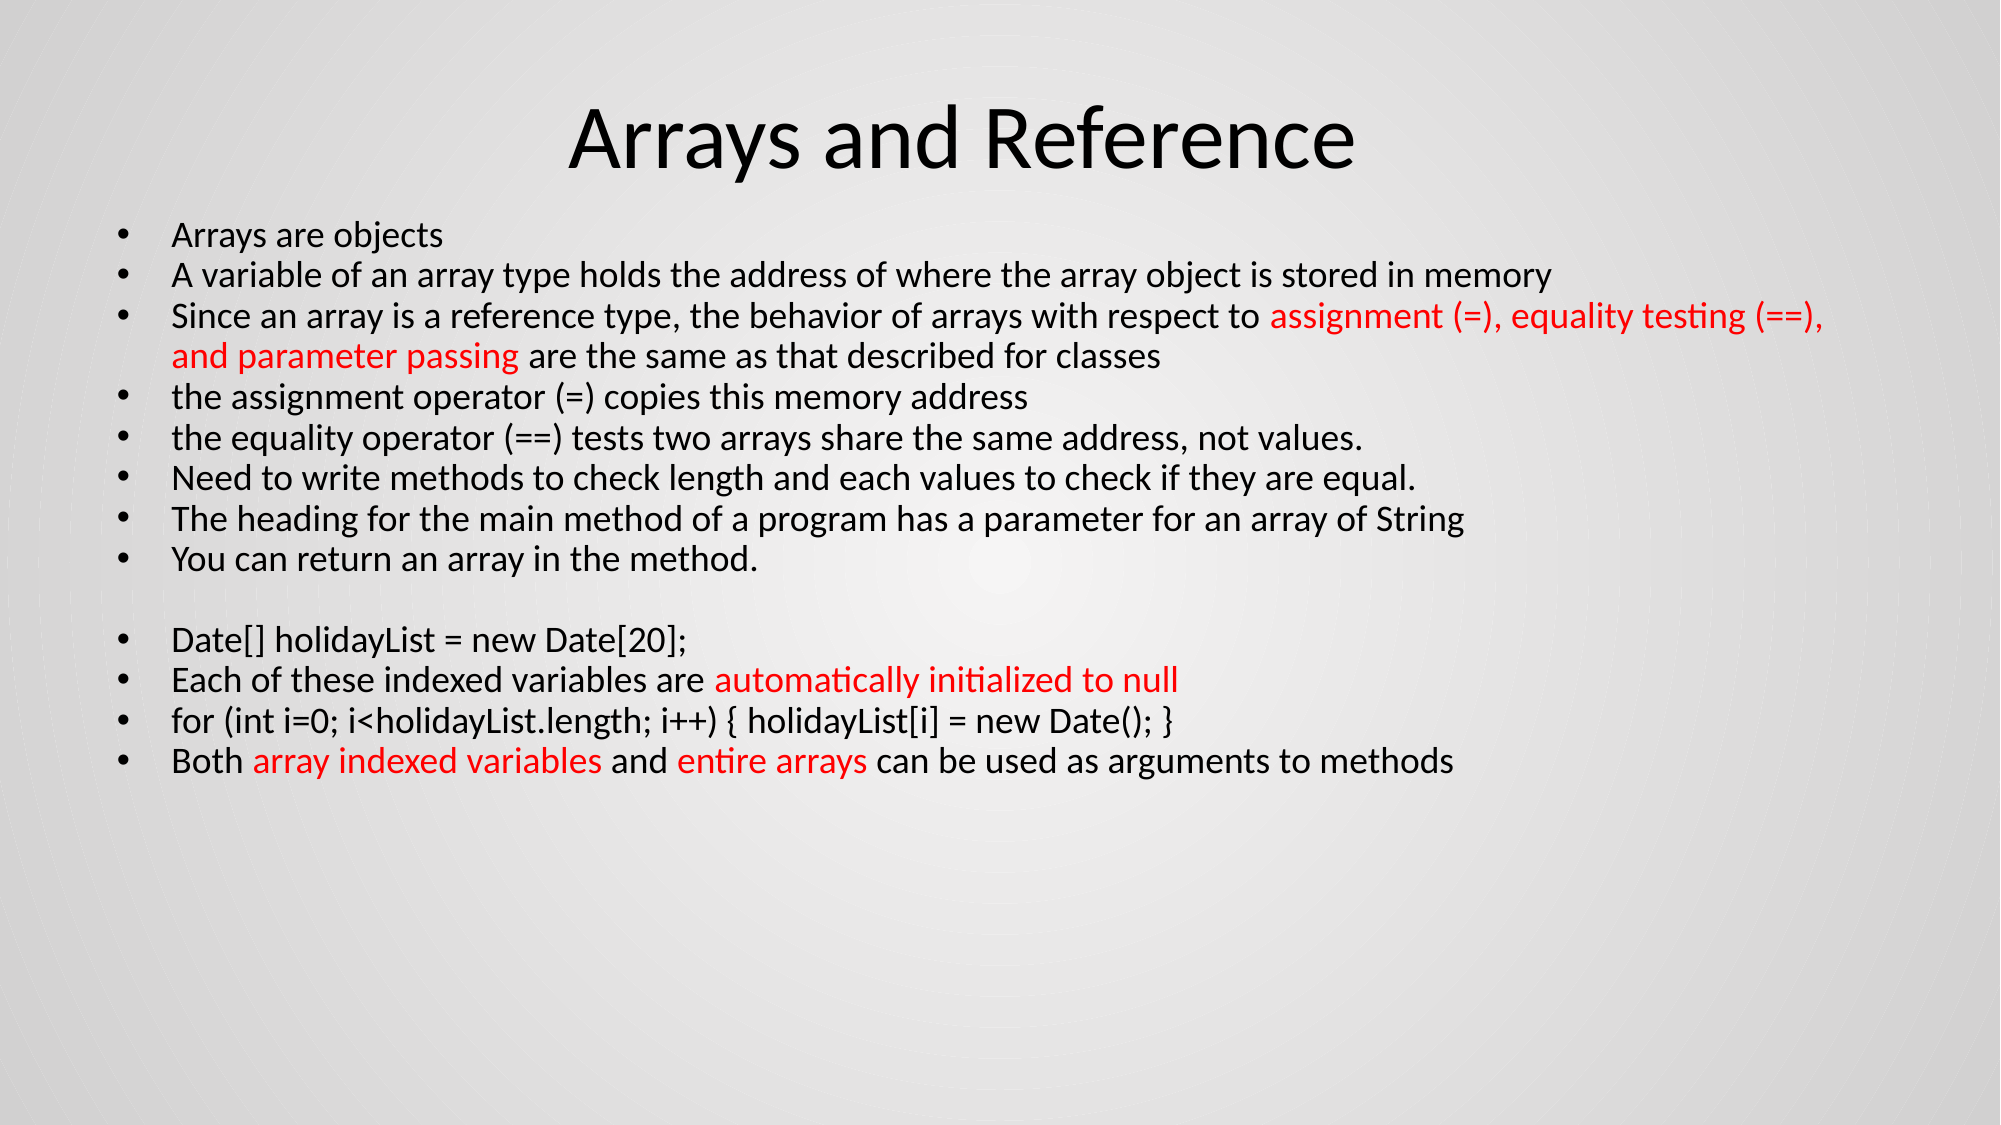

# Arrays and Reference

Arrays are objects
A variable of an array type holds the address of where the array object is stored in memory
Since an array is a reference type, the behavior of arrays with respect to assignment (=), equality testing (==), and parameter passing are the same as that described for classes
the assignment operator (=) copies this memory address
the equality operator (==) tests two arrays share the same address, not values.
Need to write methods to check length and each values to check if they are equal.
The heading for the main method of a program has a parameter for an array of String
You can return an array in the method.

Date[] holidayList = new Date[20];
Each of these indexed variables are automatically initialized to null
for (int i=0; i<holidayList.length; i++) { holidayList[i] = new Date(); }
Both array indexed variables and entire arrays can be used as arguments to methods